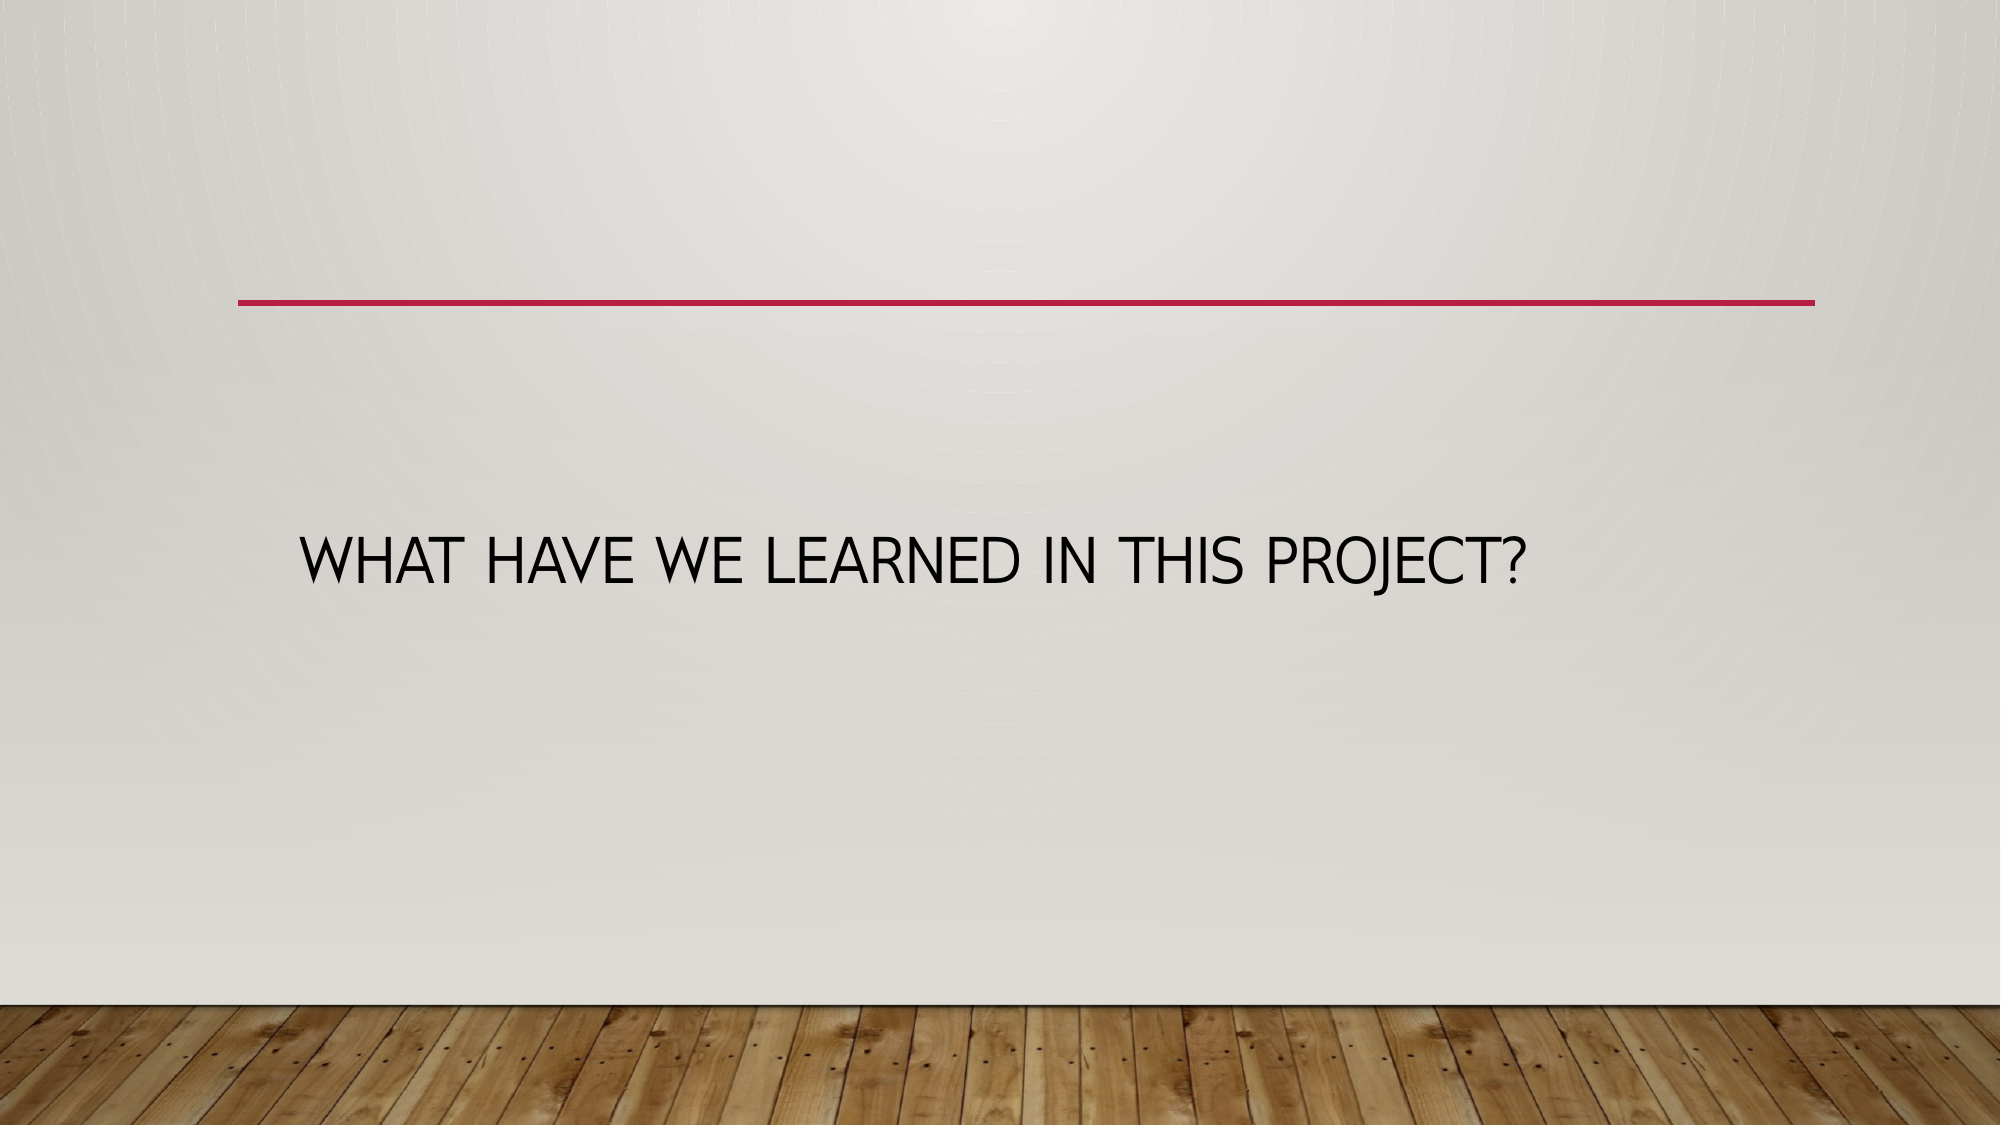

# What have we learned in this project?